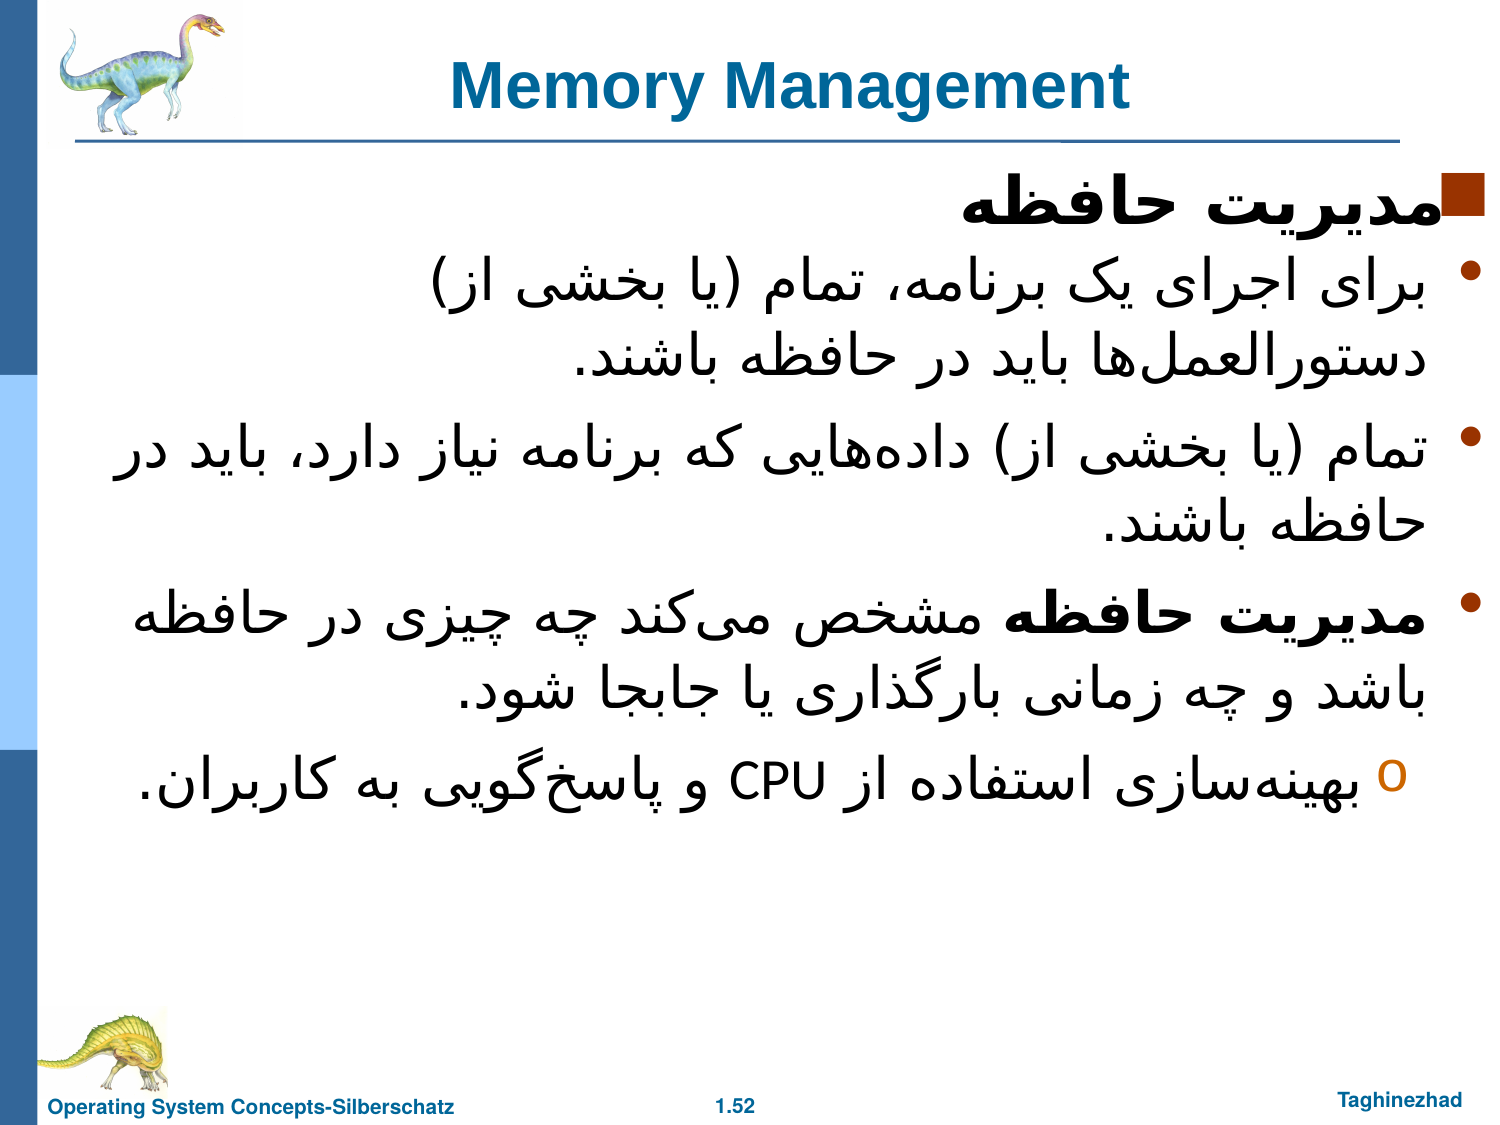

Memory Management
مدیریت حافظه
برای اجرای یک برنامه، تمام (یا بخشی از) دستورالعمل‌ها باید در حافظه باشند.
تمام (یا بخشی از) داده‌هایی که برنامه نیاز دارد، باید در حافظه باشند.
مدیریت حافظه مشخص می‌کند چه چیزی در حافظه باشد و چه زمانی بارگذاری یا جابجا شود.
بهینه‌سازی استفاده از CPU و پاسخ‌گویی به کاربران.